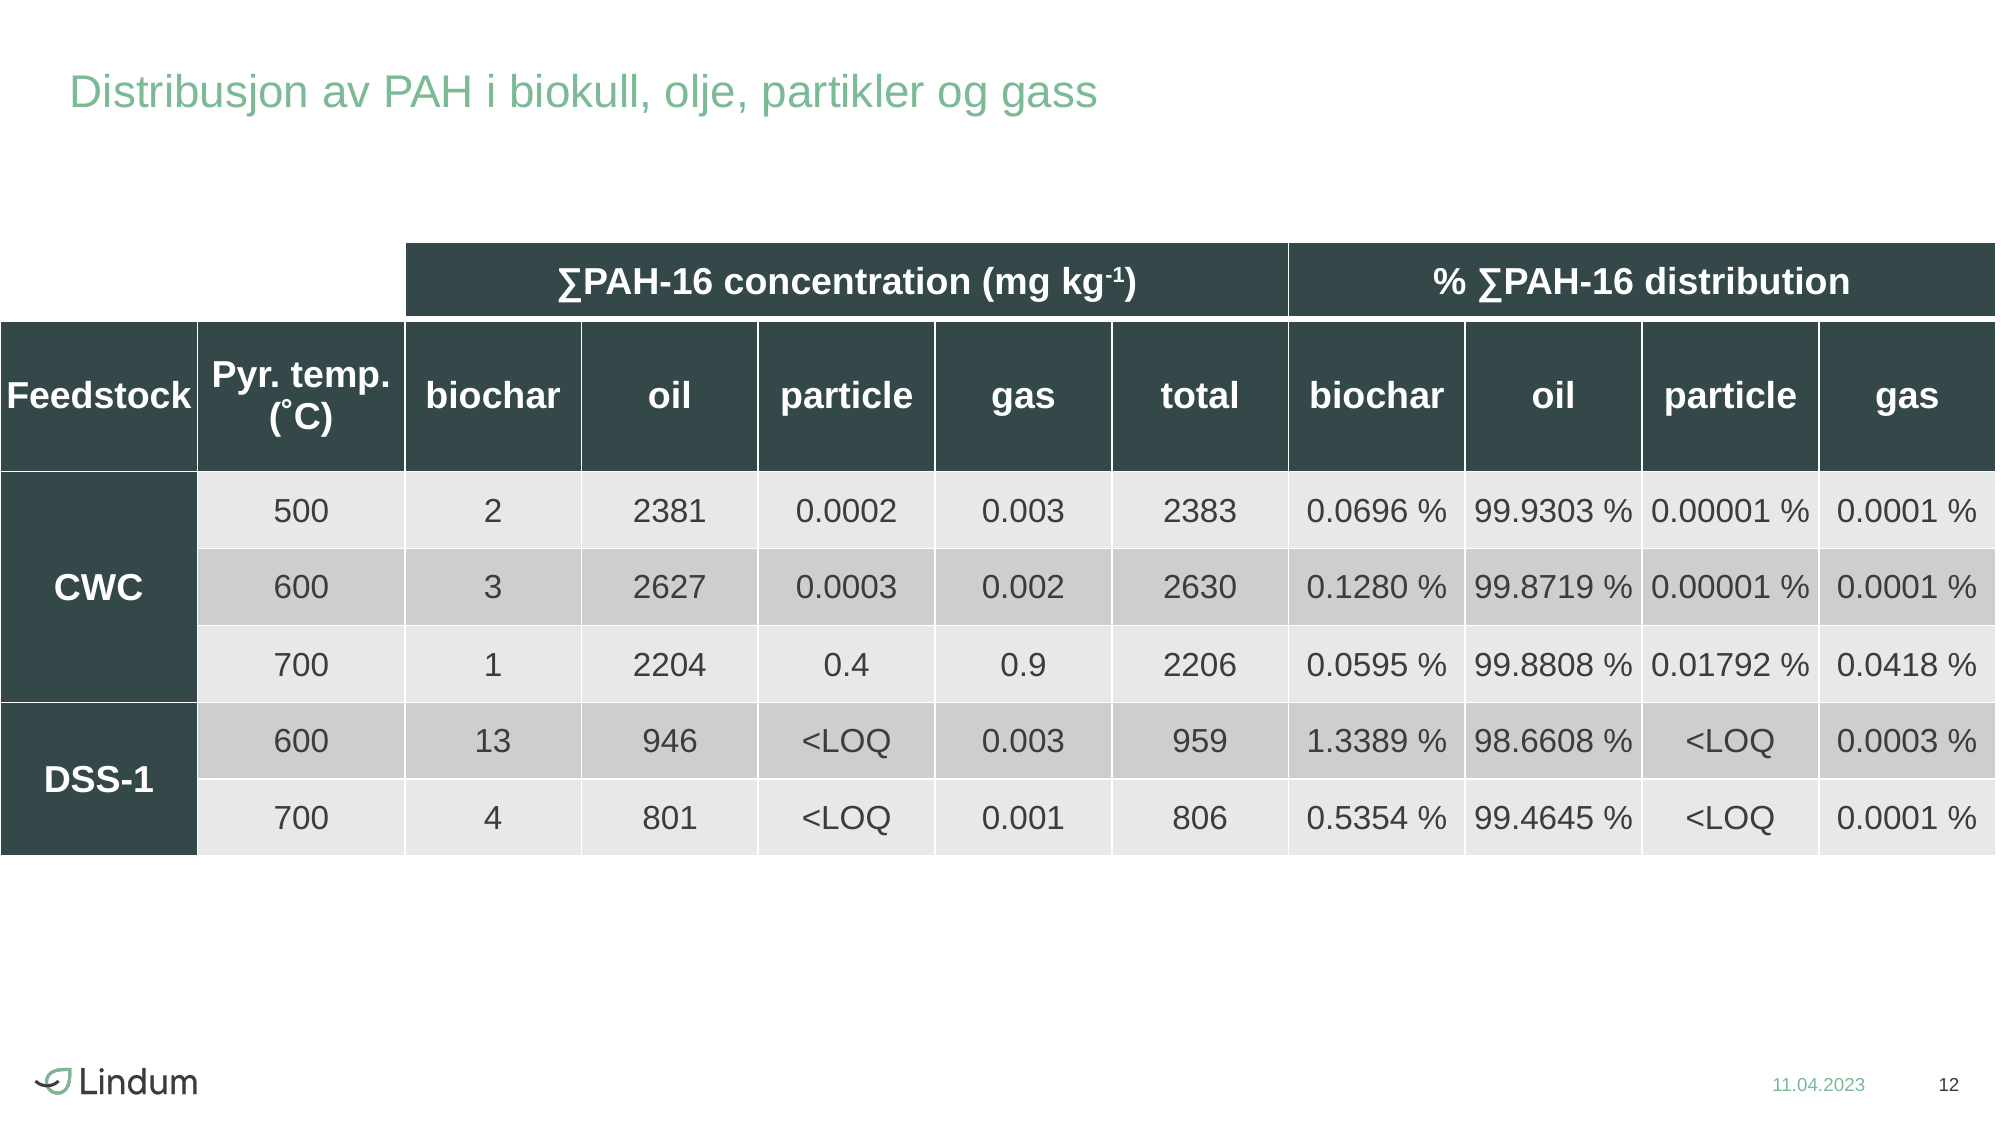

# Distribusjon av PAH i biokull, olje, partikler og gass
|  |  | ∑PAH-16 concentration (mg kg-1) |  |  |  |  | % ∑PAH-16 distribution |  |  |  |
| --- | --- | --- | --- | --- | --- | --- | --- | --- | --- | --- |
| Feedstock | Pyr. temp. (˚C) | biochar | oil | particle | gas | total | biochar | oil | particle | gas |
| CWC | 500 | 2 | 2381 | 0.0002 | 0.003 | 2383 | 0.0696 % | 99.9303 % | 0.00001 % | 0.0001 % |
|  | 600 | 3 | 2627 | 0.0003 | 0.002 | 2630 | 0.1280 % | 99.8719 % | 0.00001 % | 0.0001 % |
|  | 700 | 1 | 2204 | 0.4 | 0.9 | 2206 | 0.0595 % | 99.8808 % | 0.01792 % | 0.0418 % |
| DSS-1 | 600 | 13 | 946 | <LOQ | 0.003 | 959 | 1.3389 % | 98.6608 % | <LOQ | 0.0003 % |
|  | 700 | 4 | 801 | <LOQ | 0.001 | 806 | 0.5354 % | 99.4645 % | <LOQ | 0.0001 % |

11.04.2023
12